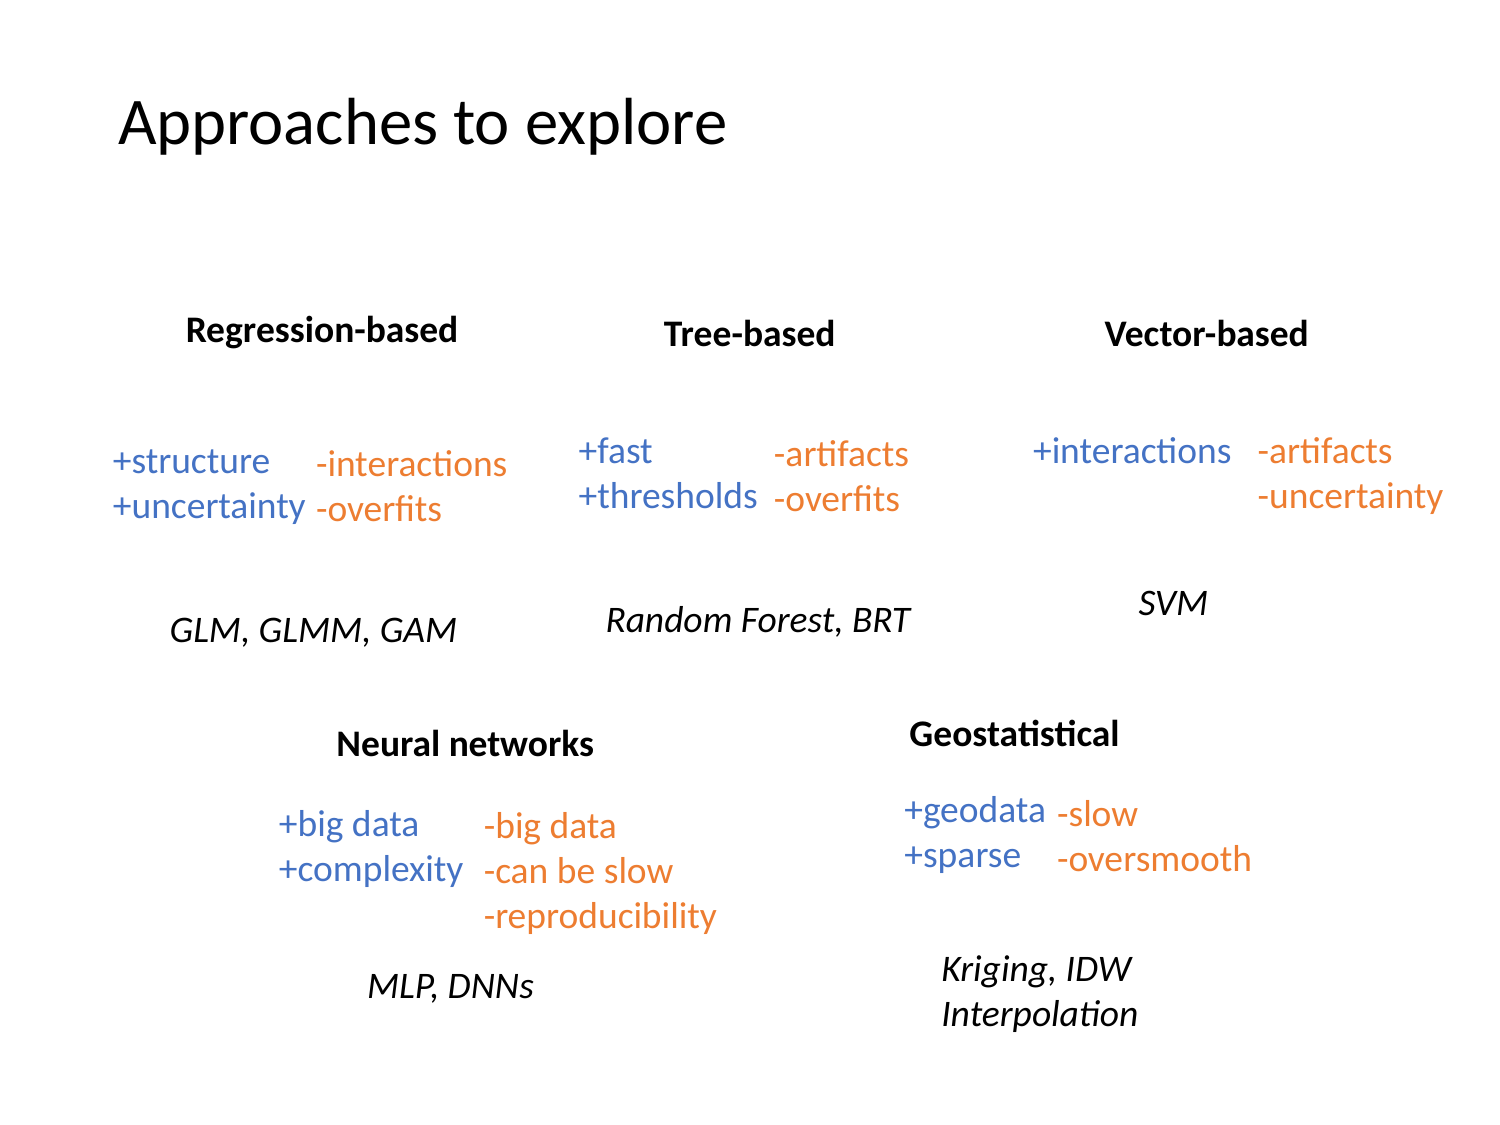

# Approaches to explore
Regression-based
GLM, GLMM, GAM
Tree-based
Random Forest, BRT
Vector-based
SVM
-artifacts
-uncertainty
+fast
+thresholds
+interactions
-artifacts
-overfits
+structure
+uncertainty
-interactions
-overfits
Geostatistical
Kriging, IDW
Interpolation
Neural networks
MLP, DNNs
+geodata
+sparse
-slow
-oversmooth
+big data
+complexity
-big data
-can be slow
-reproducibility